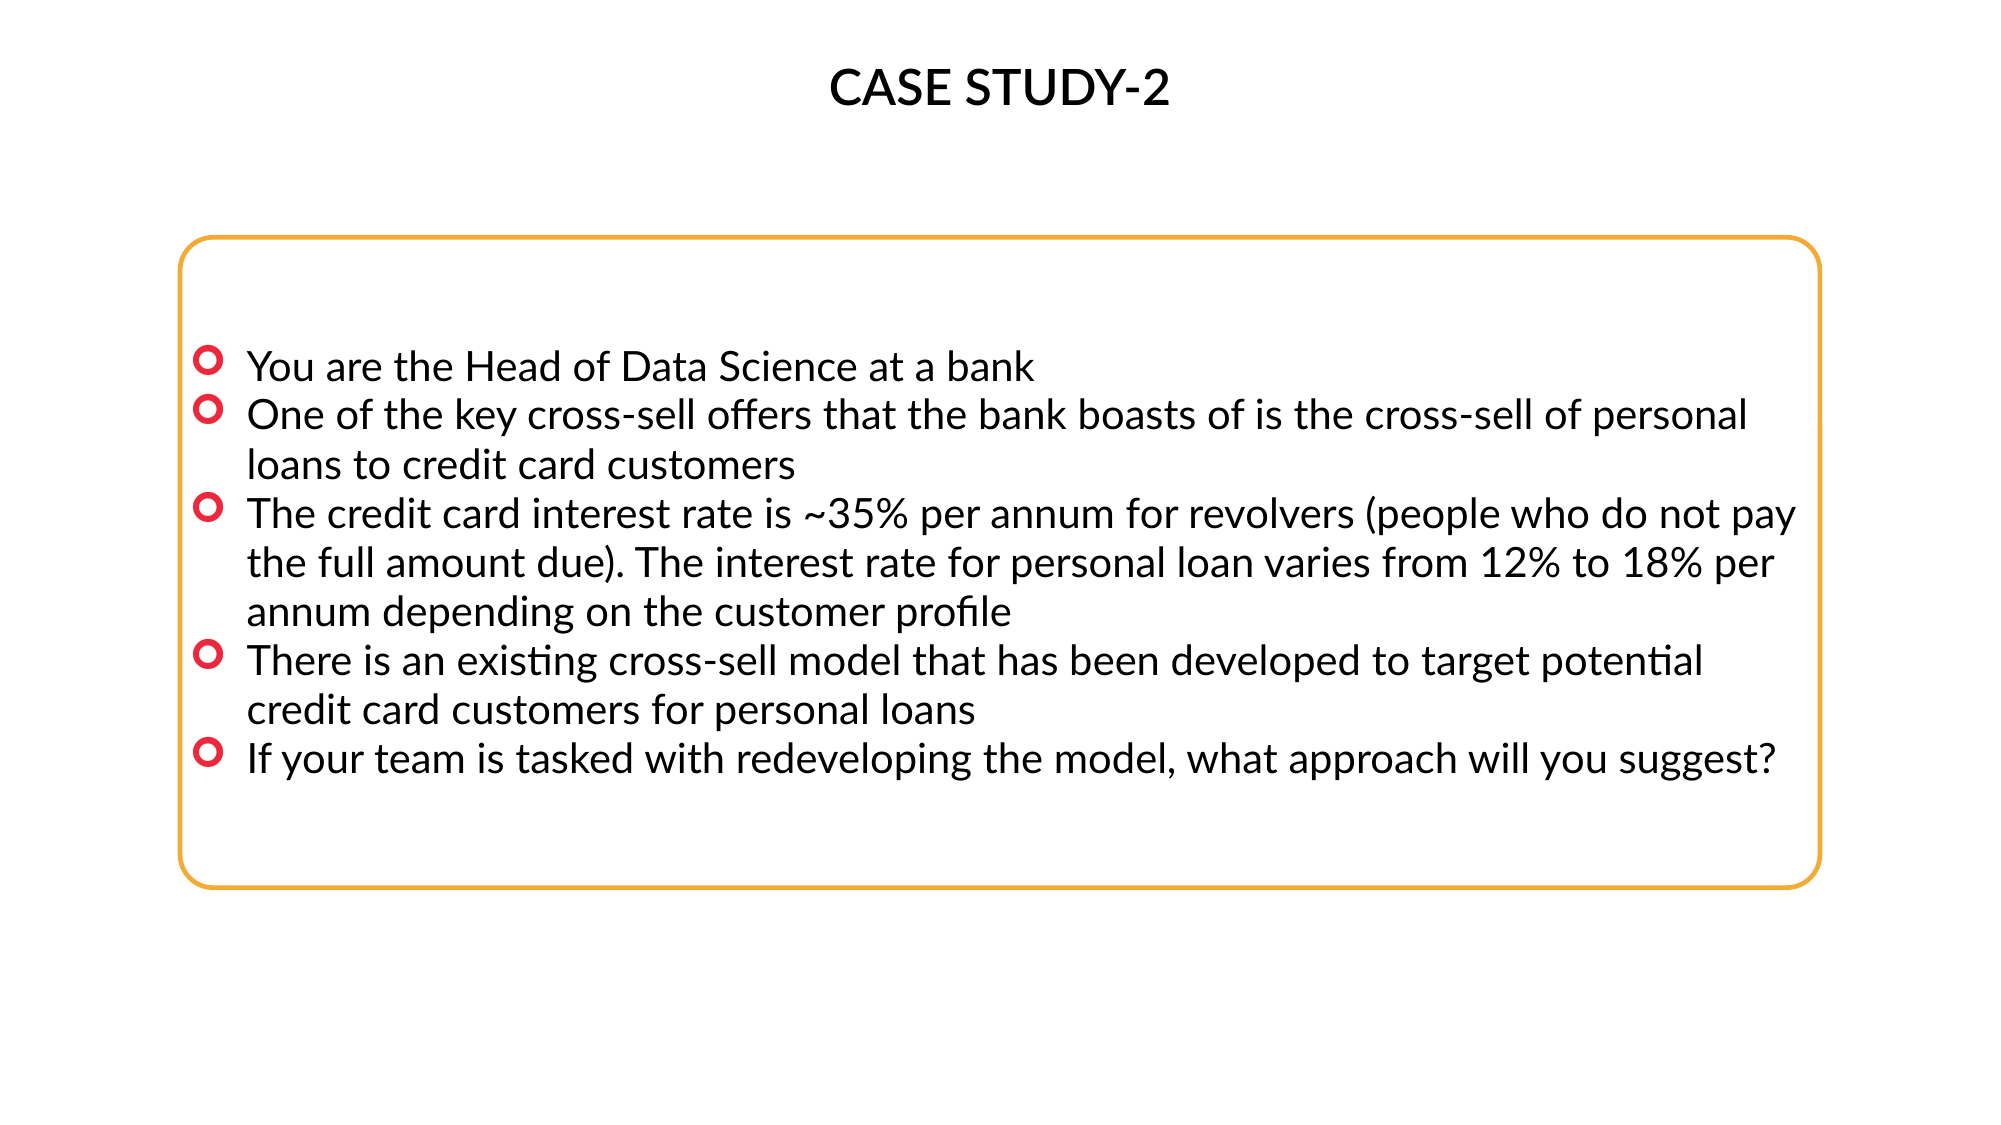

CASE STUDY-2
You are the Head of Data Science at a bank
One of the key cross-sell offers that the bank boasts of is the cross-sell of personal loans to credit card customers
The credit card interest rate is ~35% per annum for revolvers (people who do not pay the full amount due). The interest rate for personal loan varies from 12% to 18% per annum depending on the customer profile
There is an existing cross-sell model that has been developed to target potential credit card customers for personal loans
If your team is tasked with redeveloping the model, what approach will you suggest?